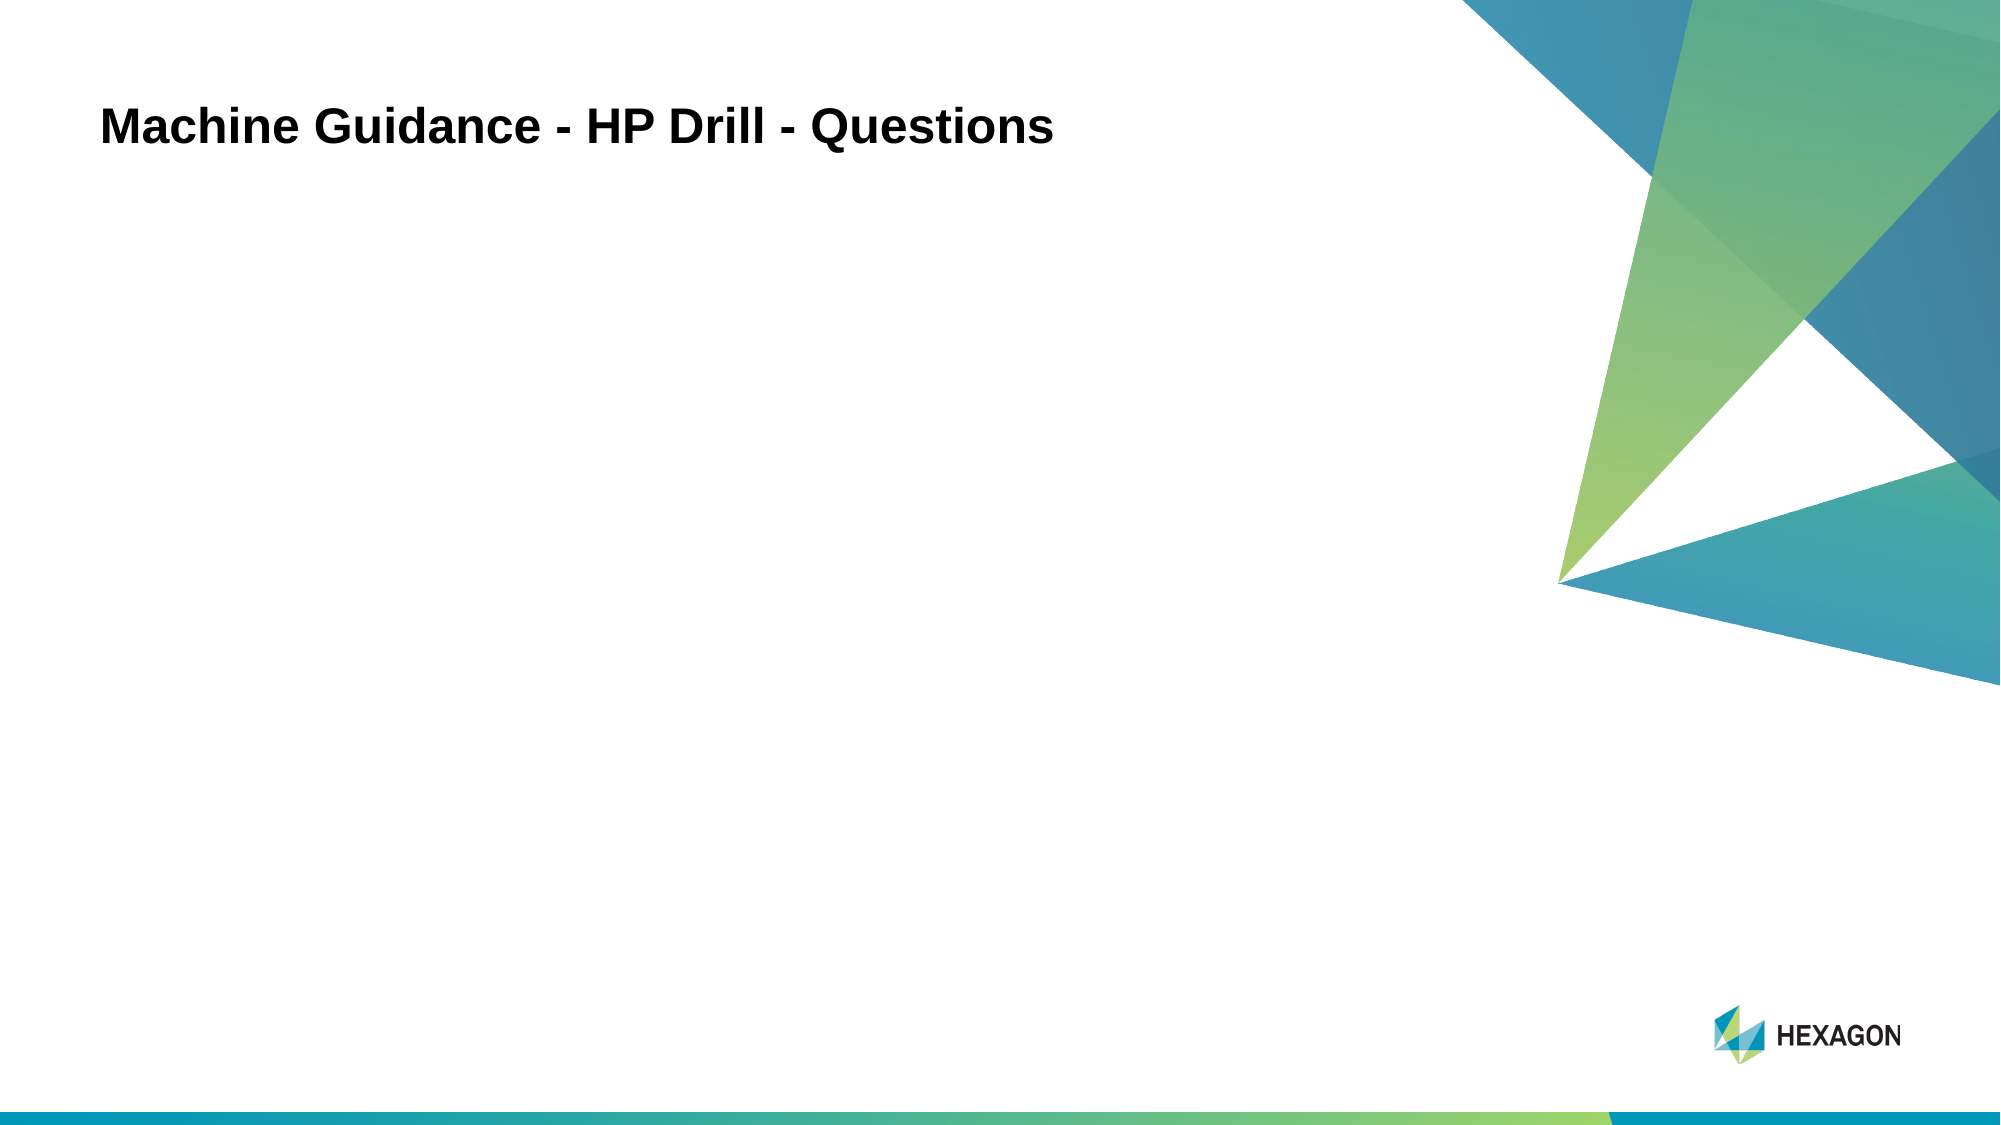

# Machine Guidance - HP Drill - Questions